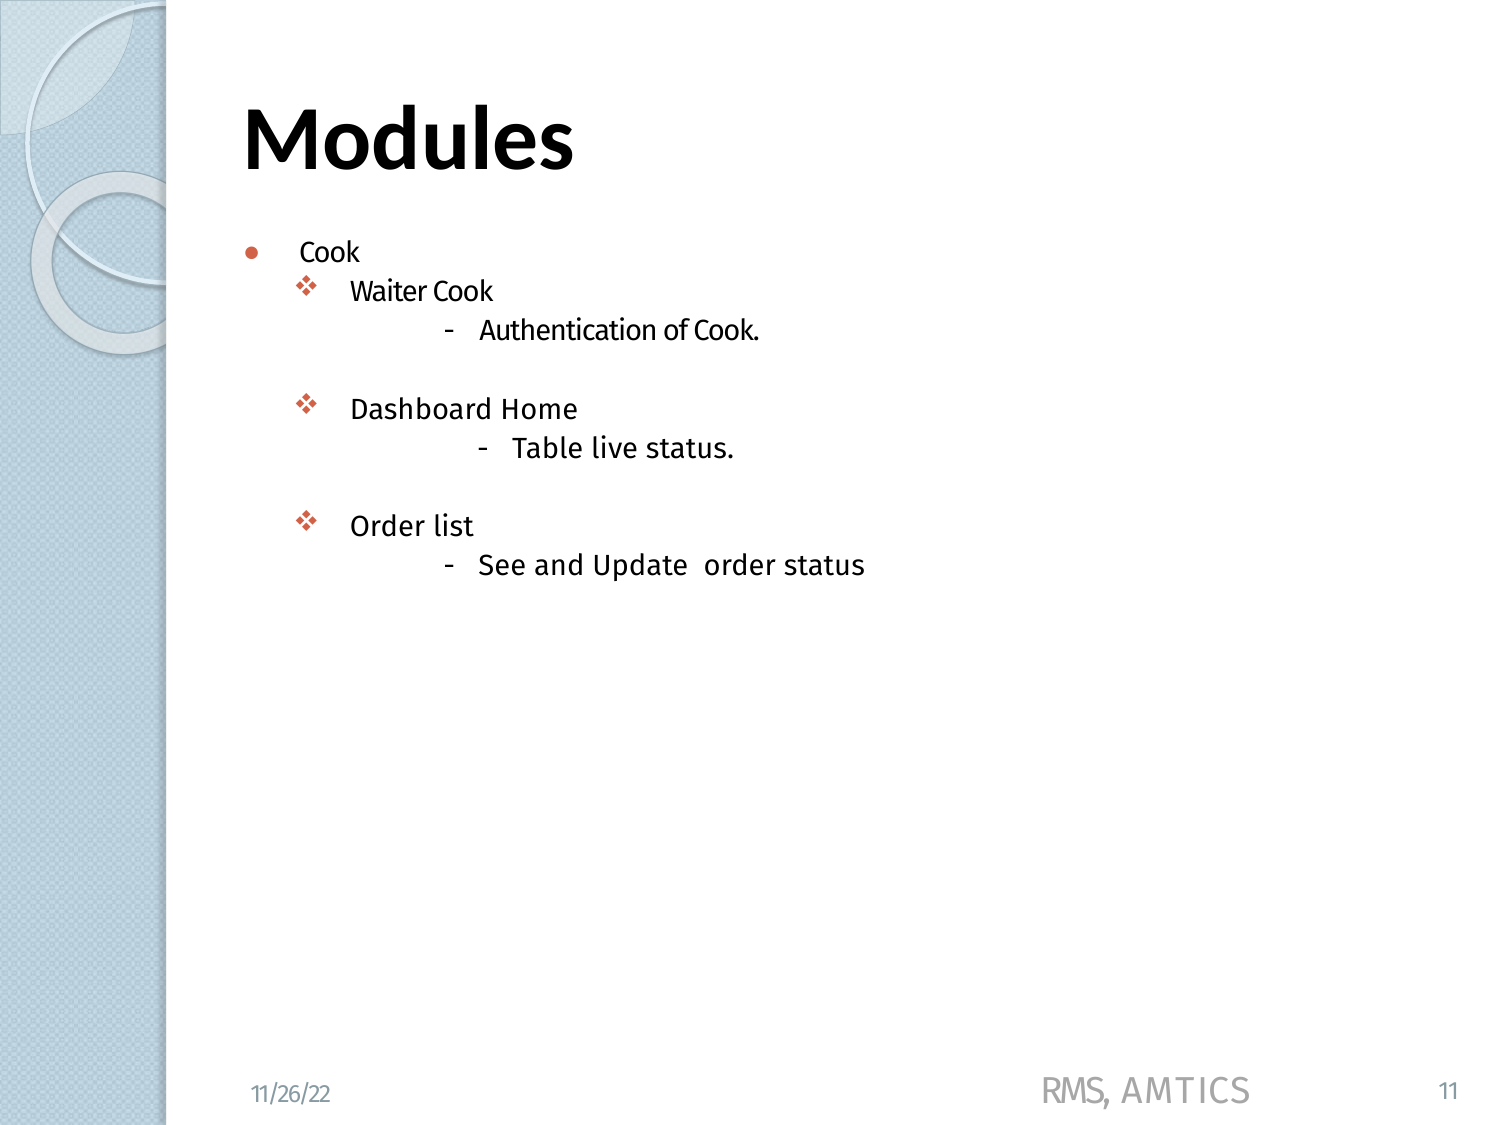

# Modules
Cook
Waiter Cook
		  	-    Authentication of Cook.

Dashboard Home
	-   Table live status.

Order list
			-   See and Update  order status

RMS, AMTICS
11
11/26/22